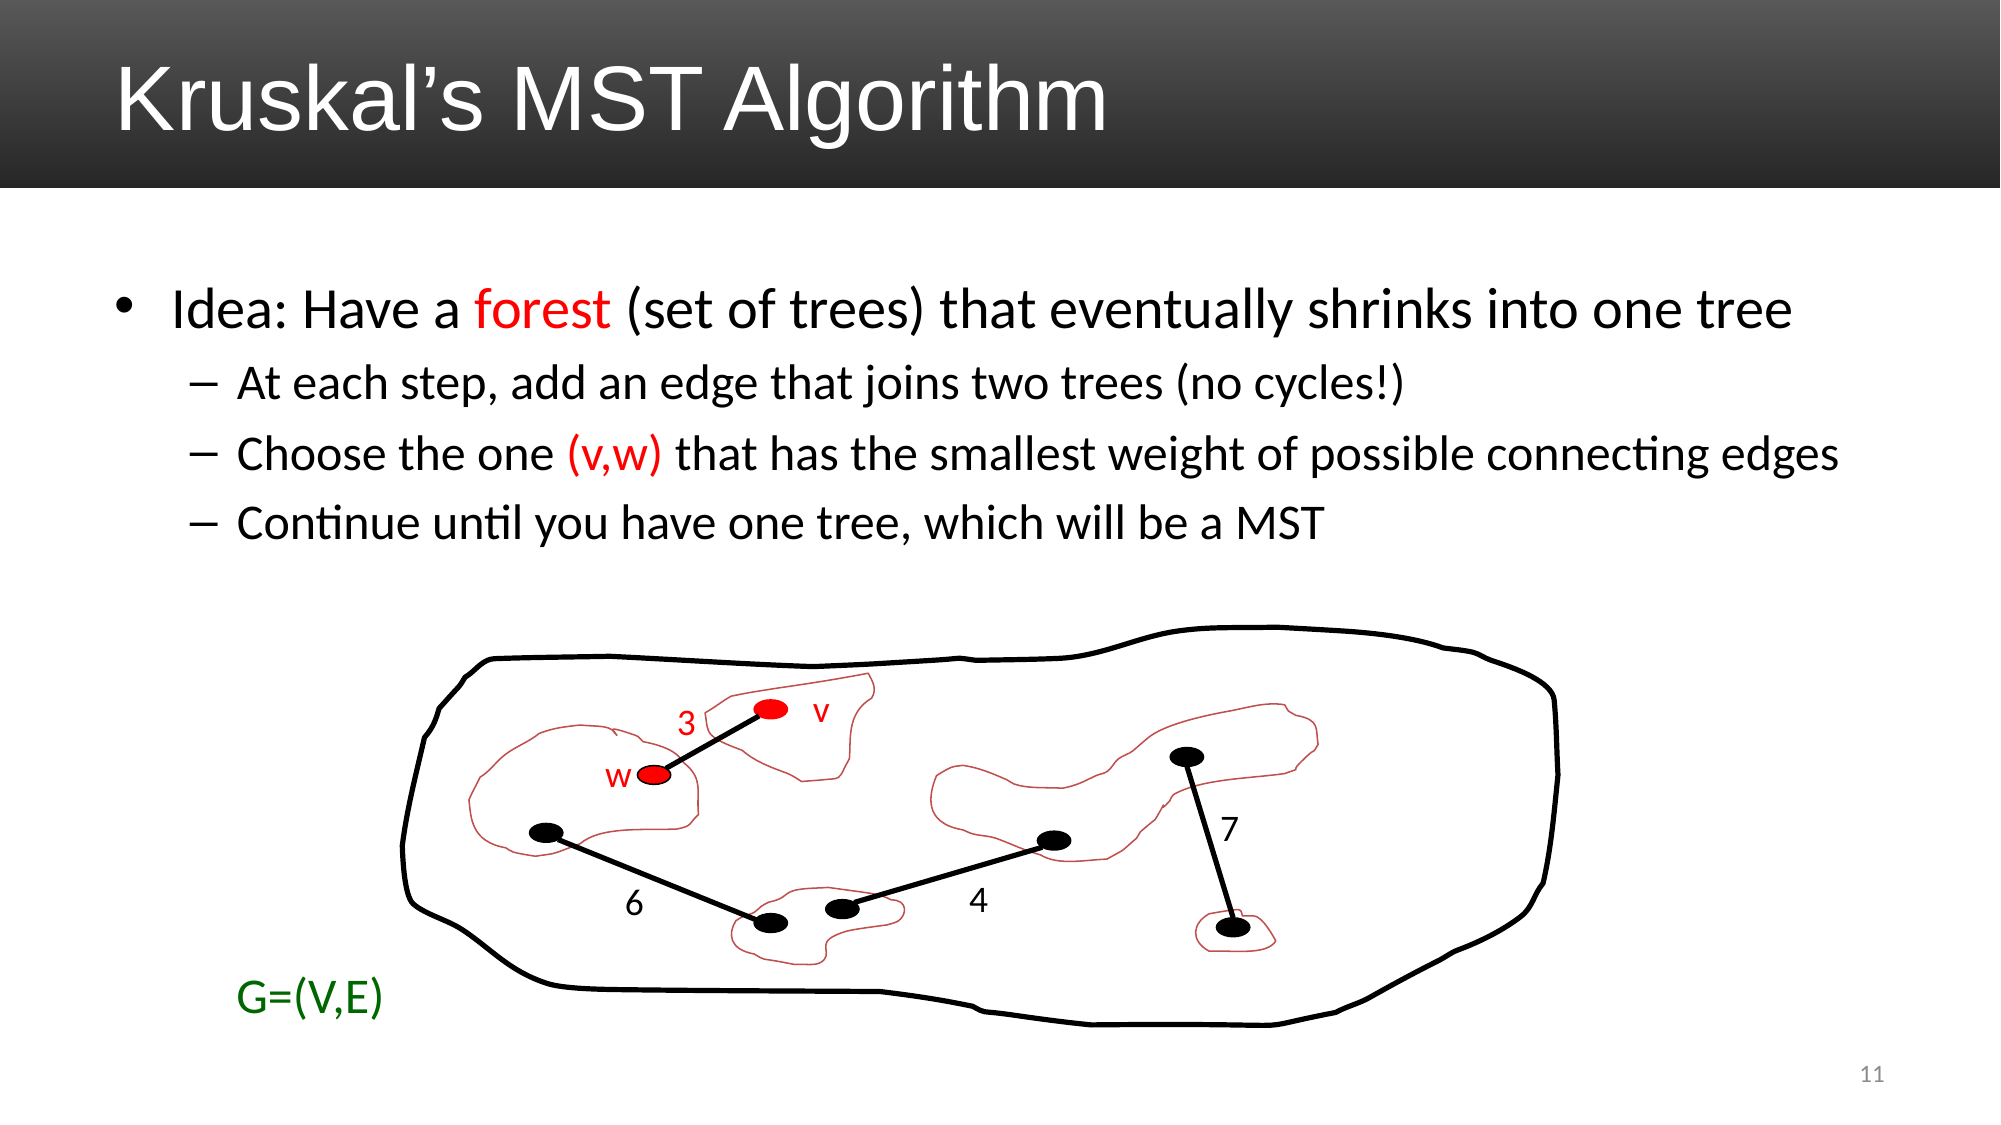

# Kruskal’s MST Algorithm
Idea: Have a forest (set of trees) that eventually shrinks into one tree
At each step, add an edge that joins two trees (no cycles!)
Choose the one (v,w) that has the smallest weight of possible connecting edges
Continue until you have one tree, which will be a MST

v
3

w

7

4
6

G=(V,E)
11